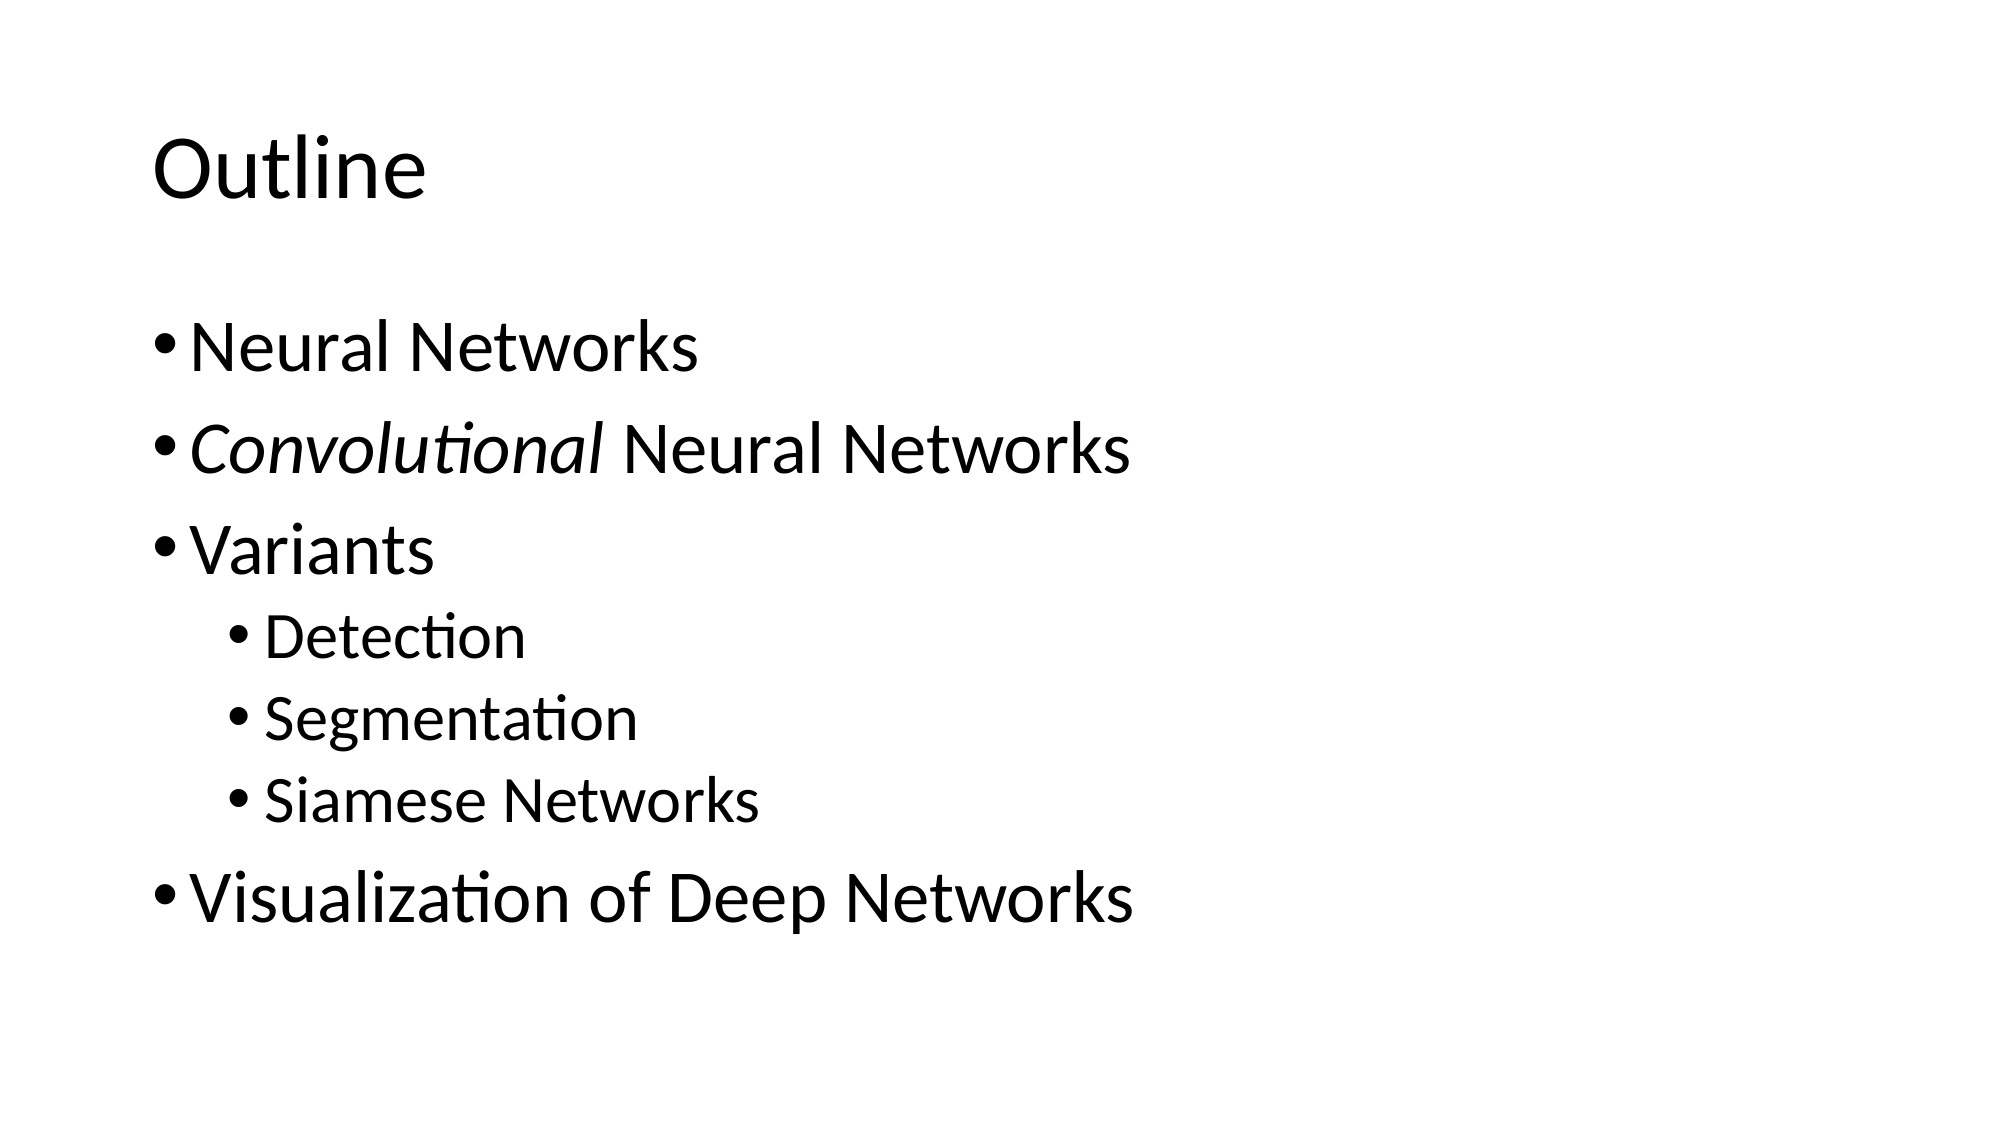

# Outline
Neural Networks
Convolutional Neural Networks
Variants
Detection
Segmentation
Siamese Networks
Visualization of Deep Networks